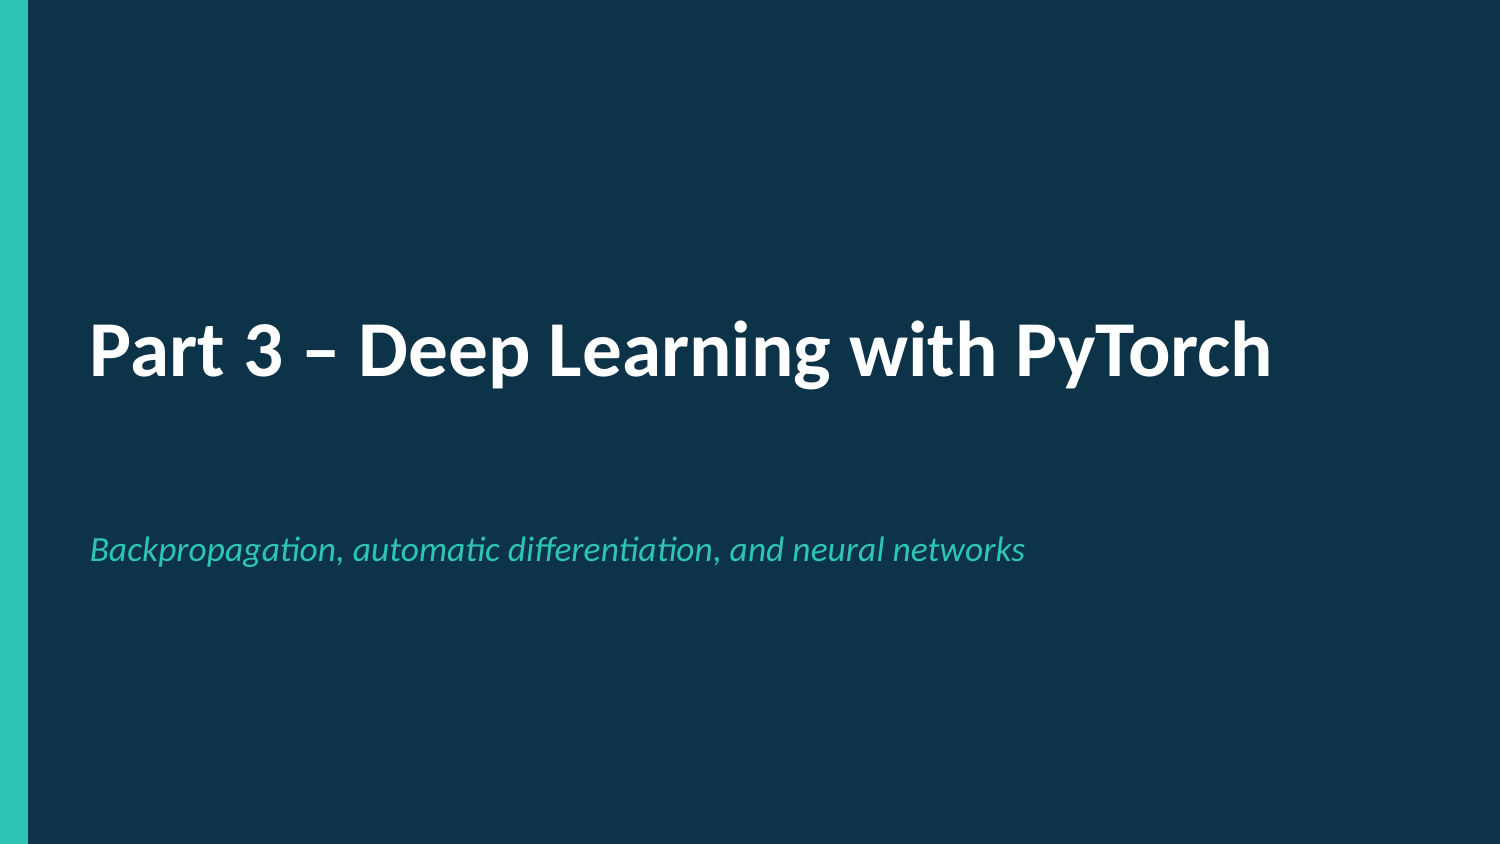

Part 3 – Deep Learning with PyTorch
Backpropagation, automatic differentiation, and neural networks